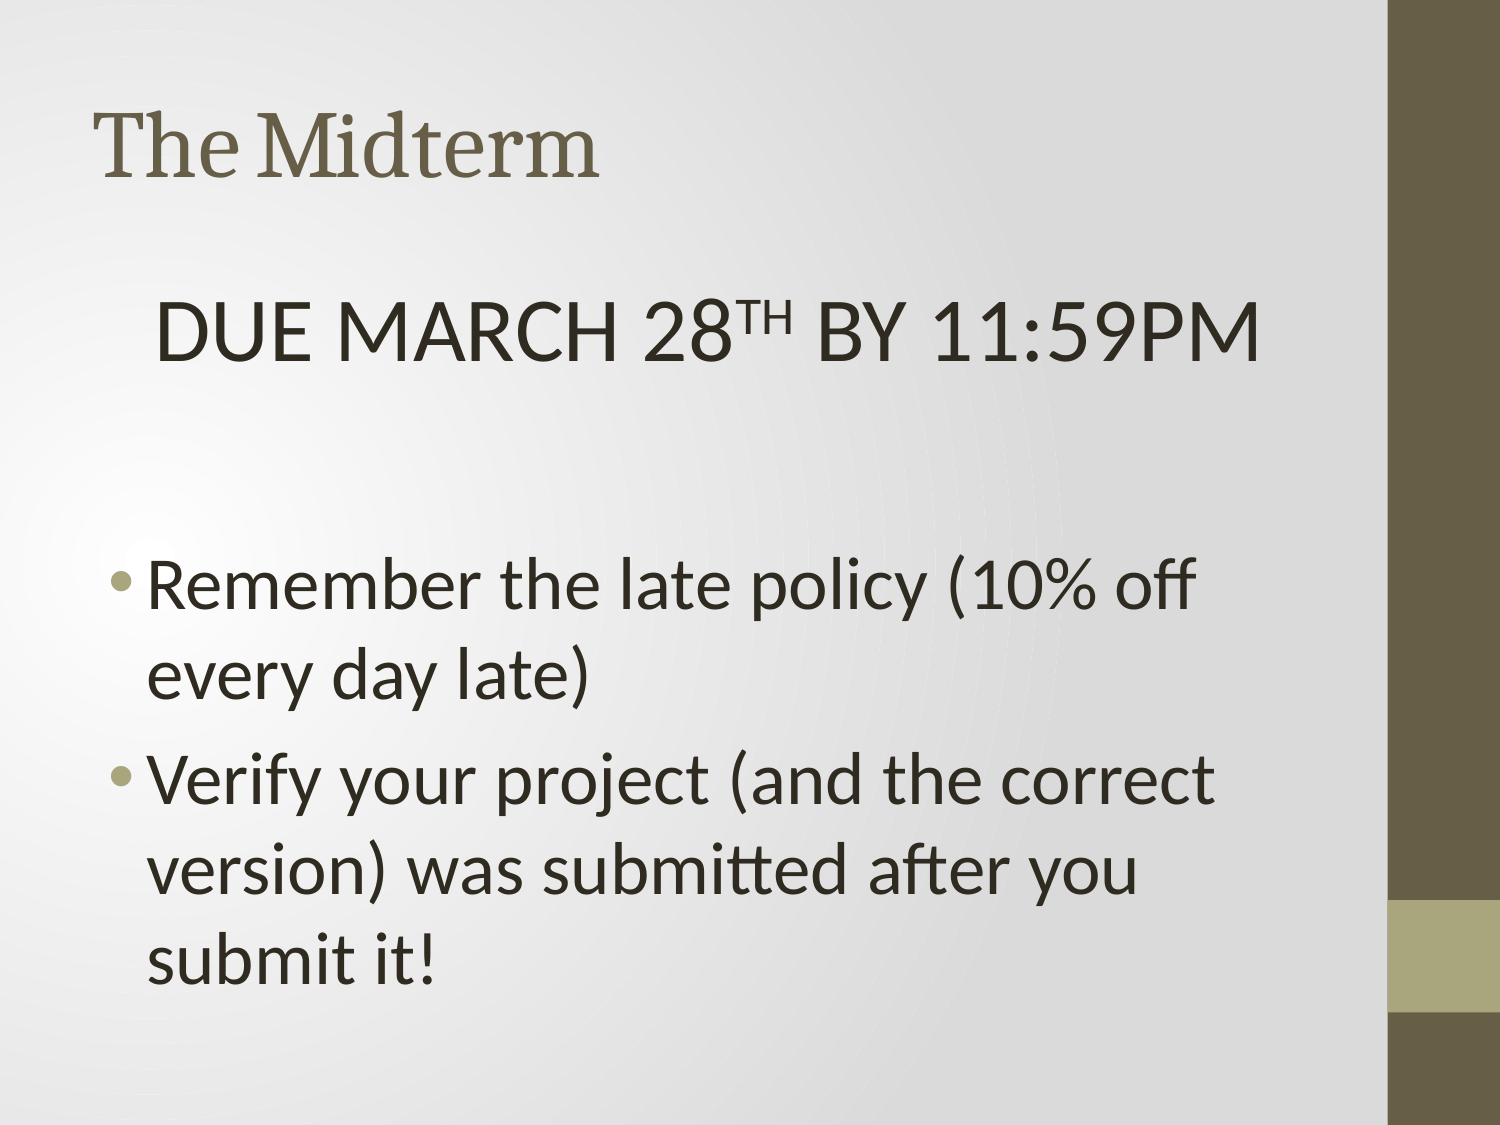

# The Midterm
DUE MARCH 28TH BY 11:59PM

Remember the late policy (10% off every day late)
Verify your project (and the correct version) was submitted after you submit it!